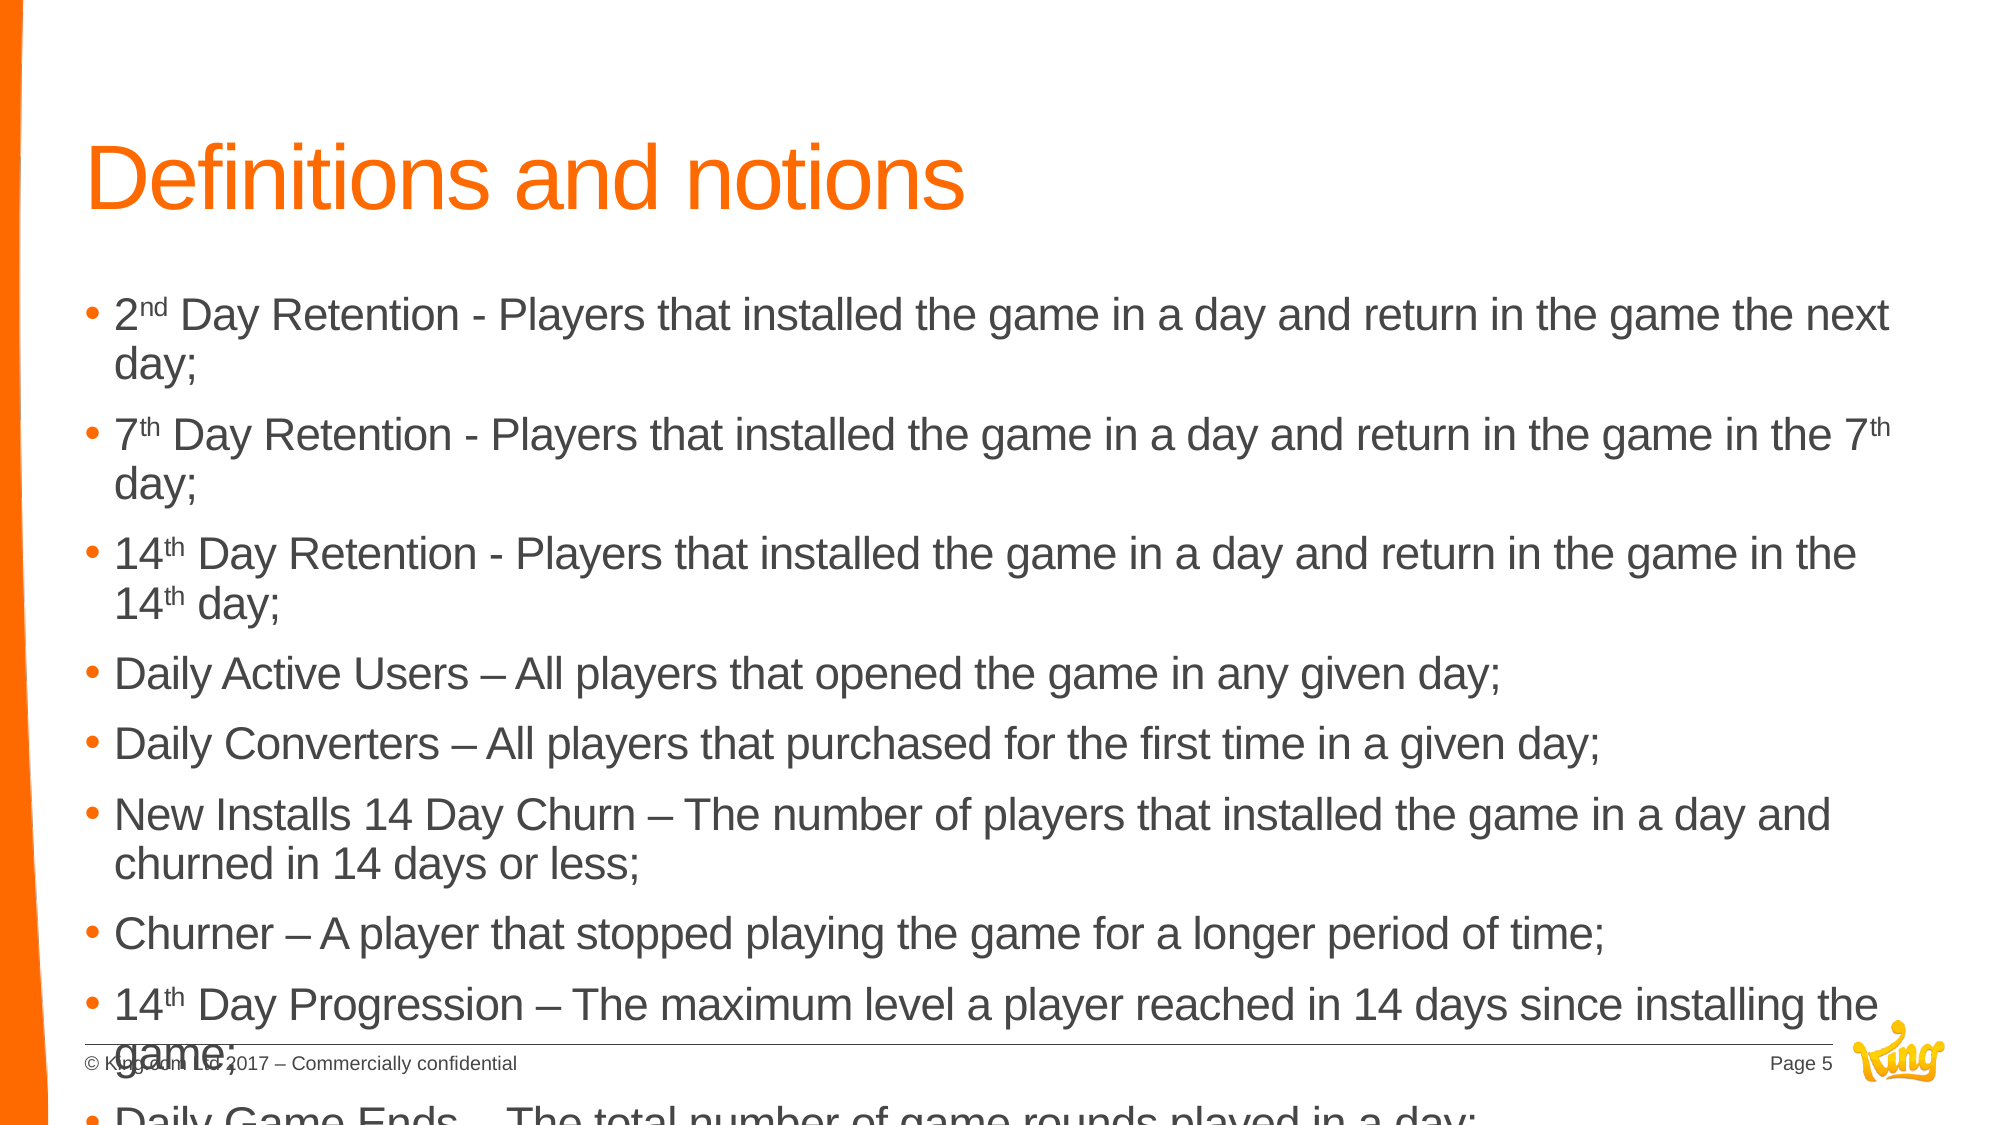

# Definitions and notions
2nd Day Retention - Players that installed the game in a day and return in the game the next day;
7th Day Retention - Players that installed the game in a day and return in the game in the 7th day;
14th Day Retention - Players that installed the game in a day and return in the game in the 14th day;
Daily Active Users – All players that opened the game in any given day;
Daily Converters – All players that purchased for the first time in a given day;
New Installs 14 Day Churn – The number of players that installed the game in a day and churned in 14 days or less;
Churner – A player that stopped playing the game for a longer period of time;
14th Day Progression – The maximum level a player reached in 14 days since installing the game;
Daily Game Ends – The total number of game rounds played in a day;

Page 5